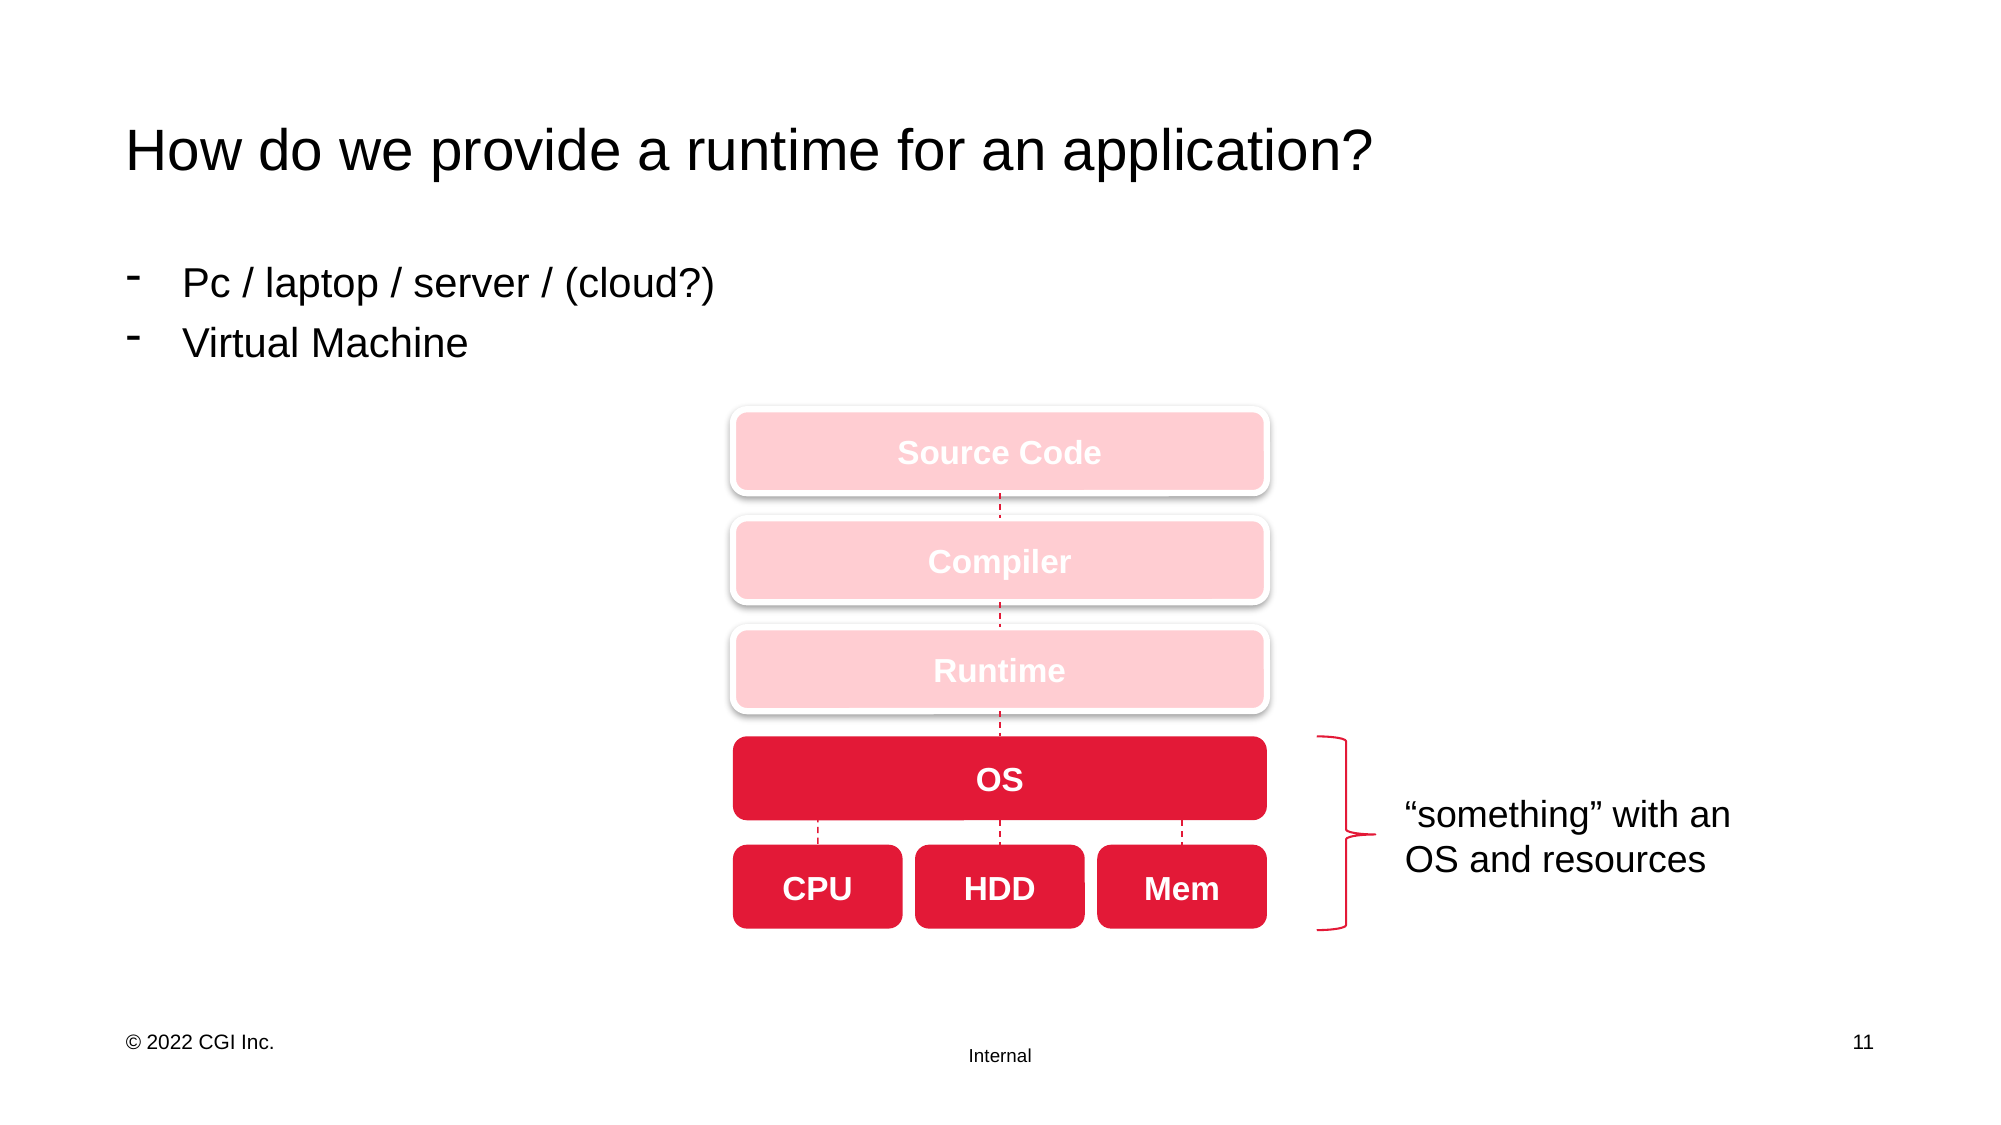

# How do we provide a runtime for an application?

Pc / laptop / server / (cloud?)
Virtual Machine

Source Code
Compiler
Runtime
OS
CPU
HDD
Mem

“something” with an OS and resources
11